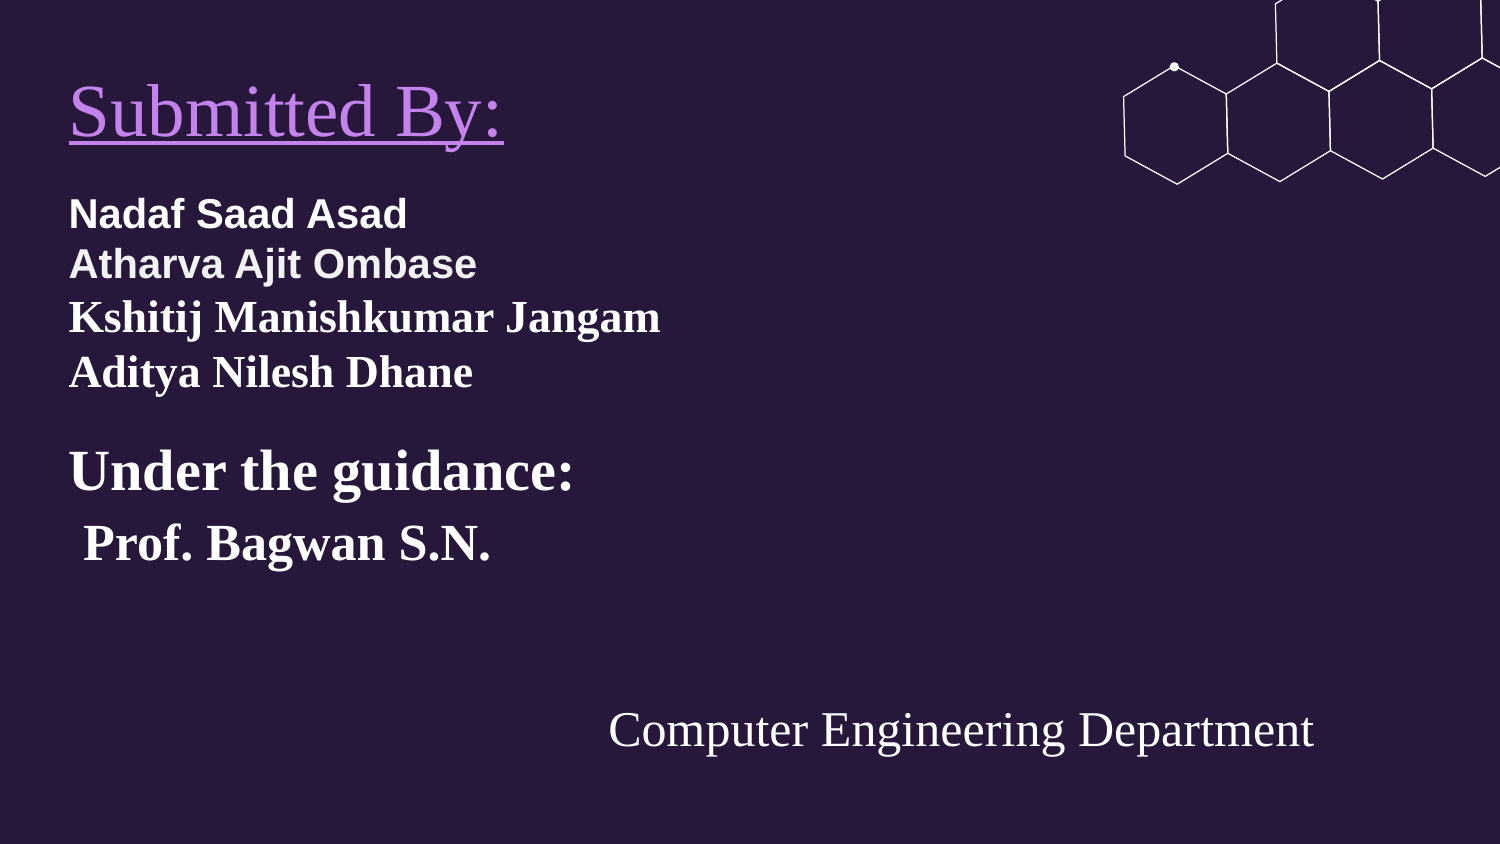

Submitted By:
Nadaf Saad Asad
Atharva Ajit Ombase
Kshitij Manishkumar Jangam
Aditya Nilesh Dhane

Under the guidance:
 Prof. Bagwan S.N.

Computer Engineering Department